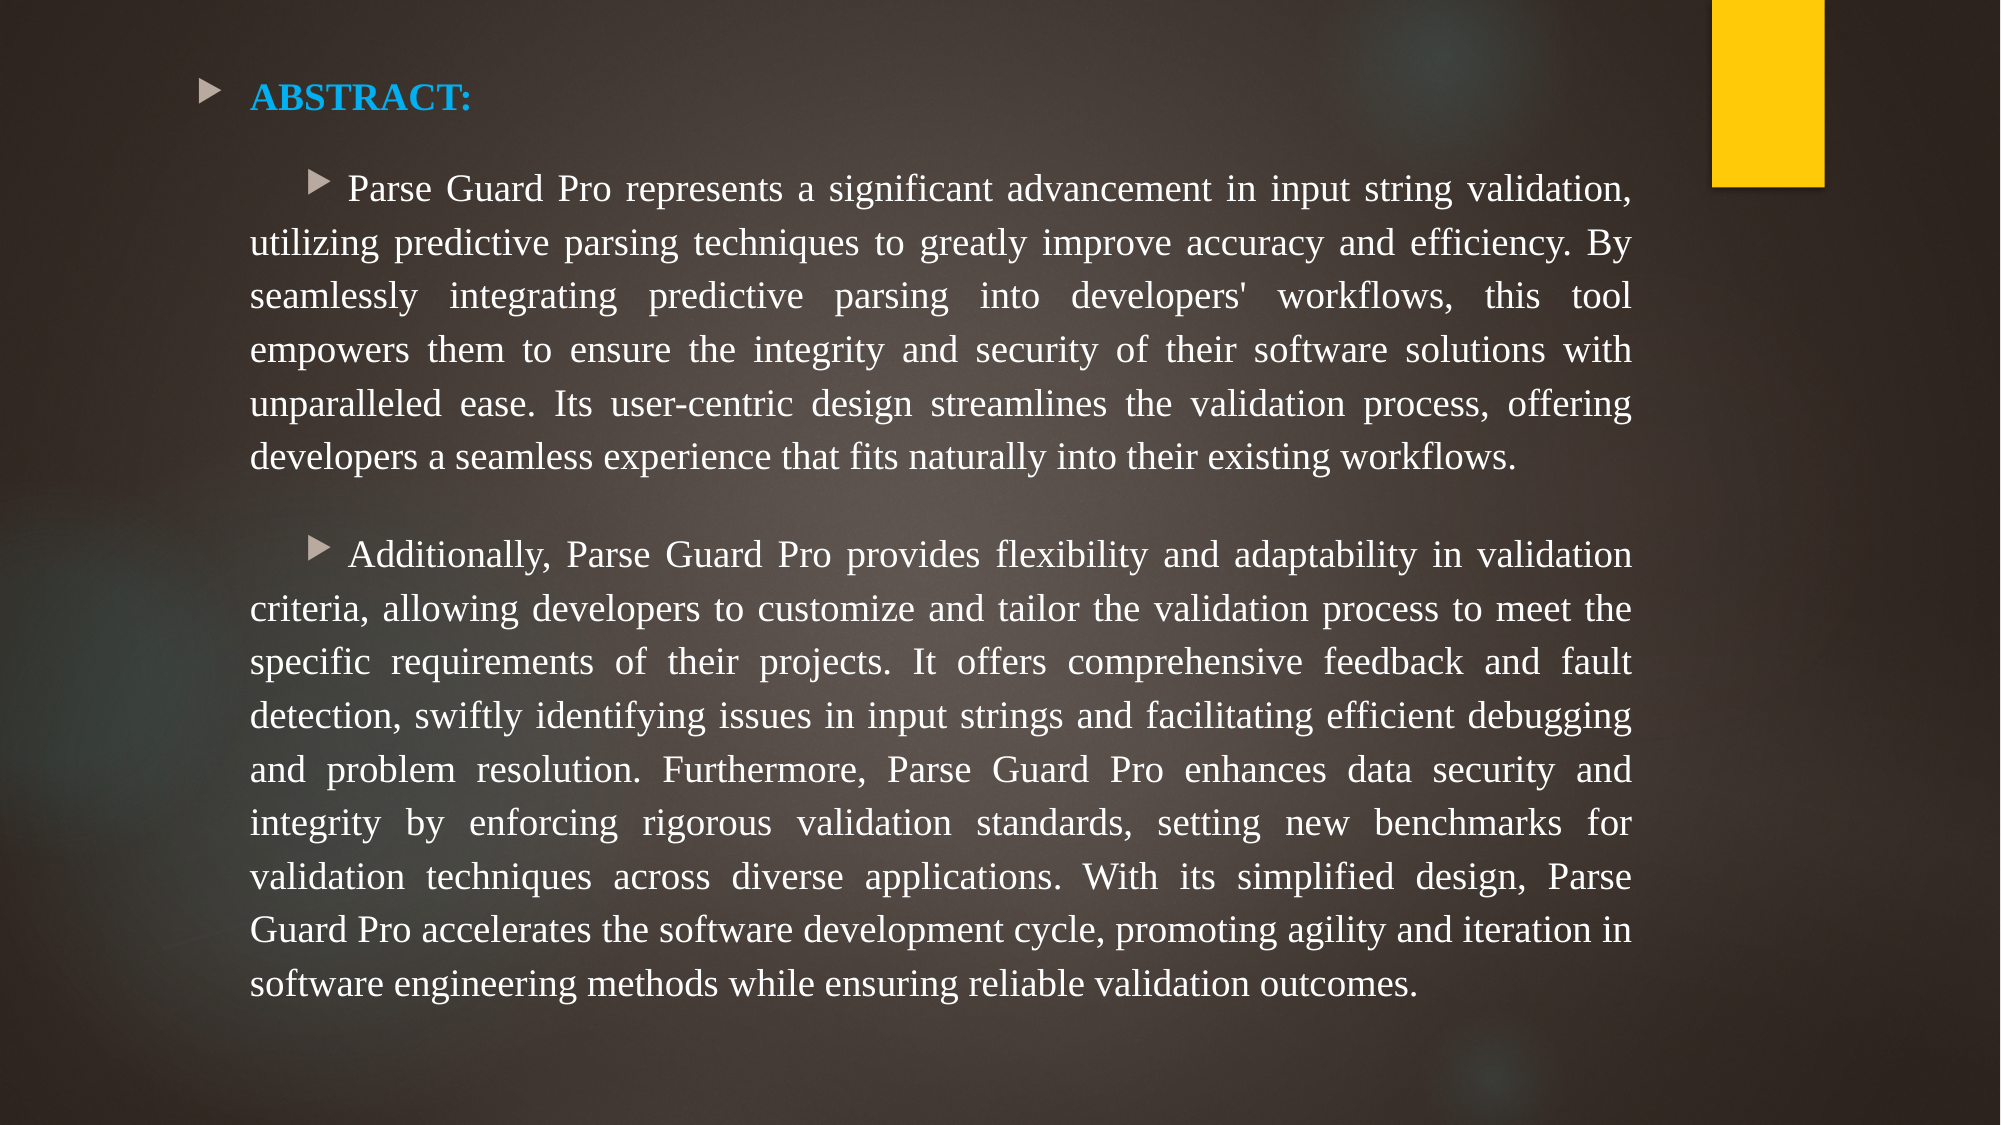

ABSTRACT:
Parse Guard Pro represents a significant advancement in input string validation, utilizing predictive parsing techniques to greatly improve accuracy and efficiency. By seamlessly integrating predictive parsing into developers' workflows, this tool empowers them to ensure the integrity and security of their software solutions with unparalleled ease. Its user-centric design streamlines the validation process, offering developers a seamless experience that fits naturally into their existing workflows.
Additionally, Parse Guard Pro provides flexibility and adaptability in validation criteria, allowing developers to customize and tailor the validation process to meet the specific requirements of their projects. It offers comprehensive feedback and fault detection, swiftly identifying issues in input strings and facilitating efficient debugging and problem resolution. Furthermore, Parse Guard Pro enhances data security and integrity by enforcing rigorous validation standards, setting new benchmarks for validation techniques across diverse applications. With its simplified design, Parse Guard Pro accelerates the software development cycle, promoting agility and iteration in software engineering methods while ensuring reliable validation outcomes.